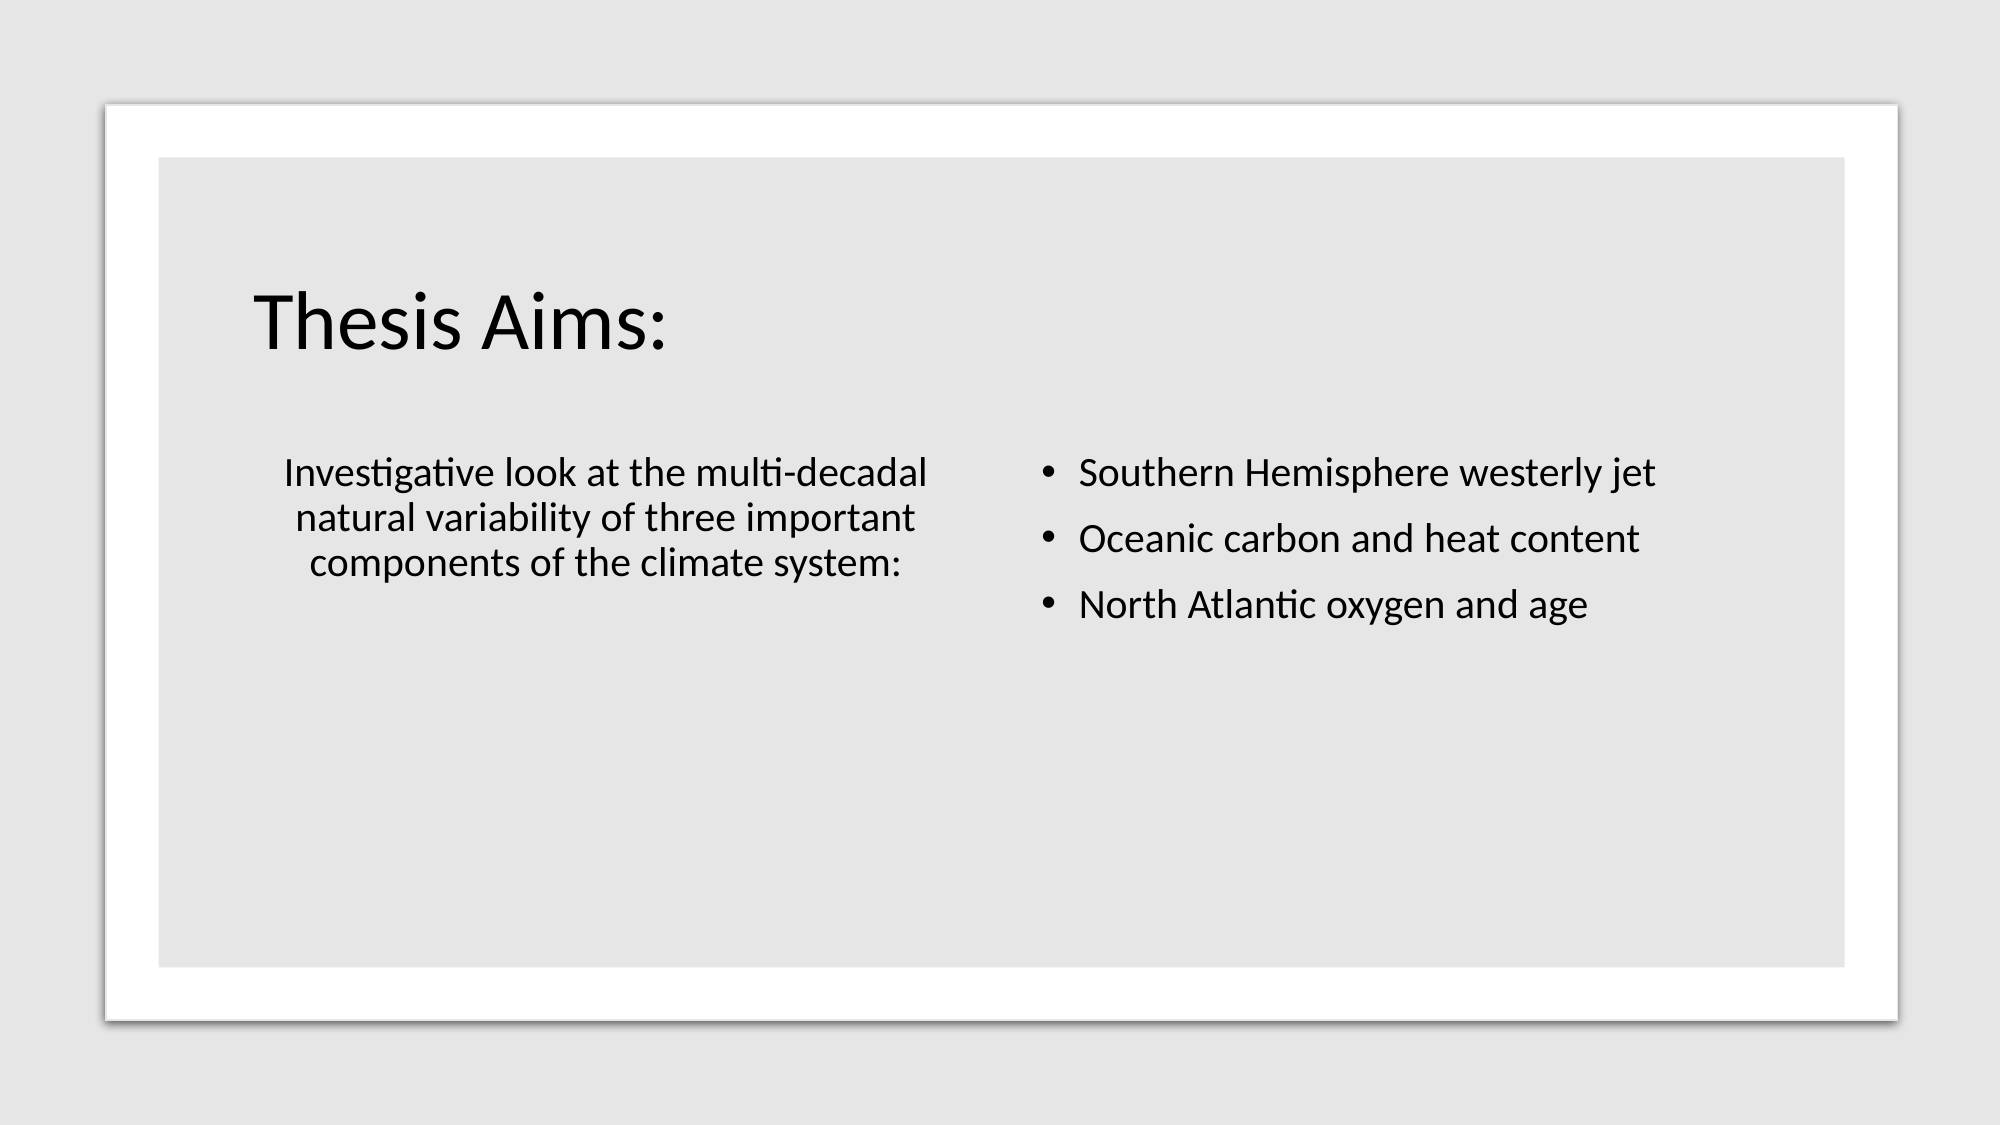

# Thesis Aims:
Investigative look at the multi-decadal natural variability of three important components of the climate system:

Southern Hemisphere westerly jet
Oceanic carbon and heat content
North Atlantic oxygen and age